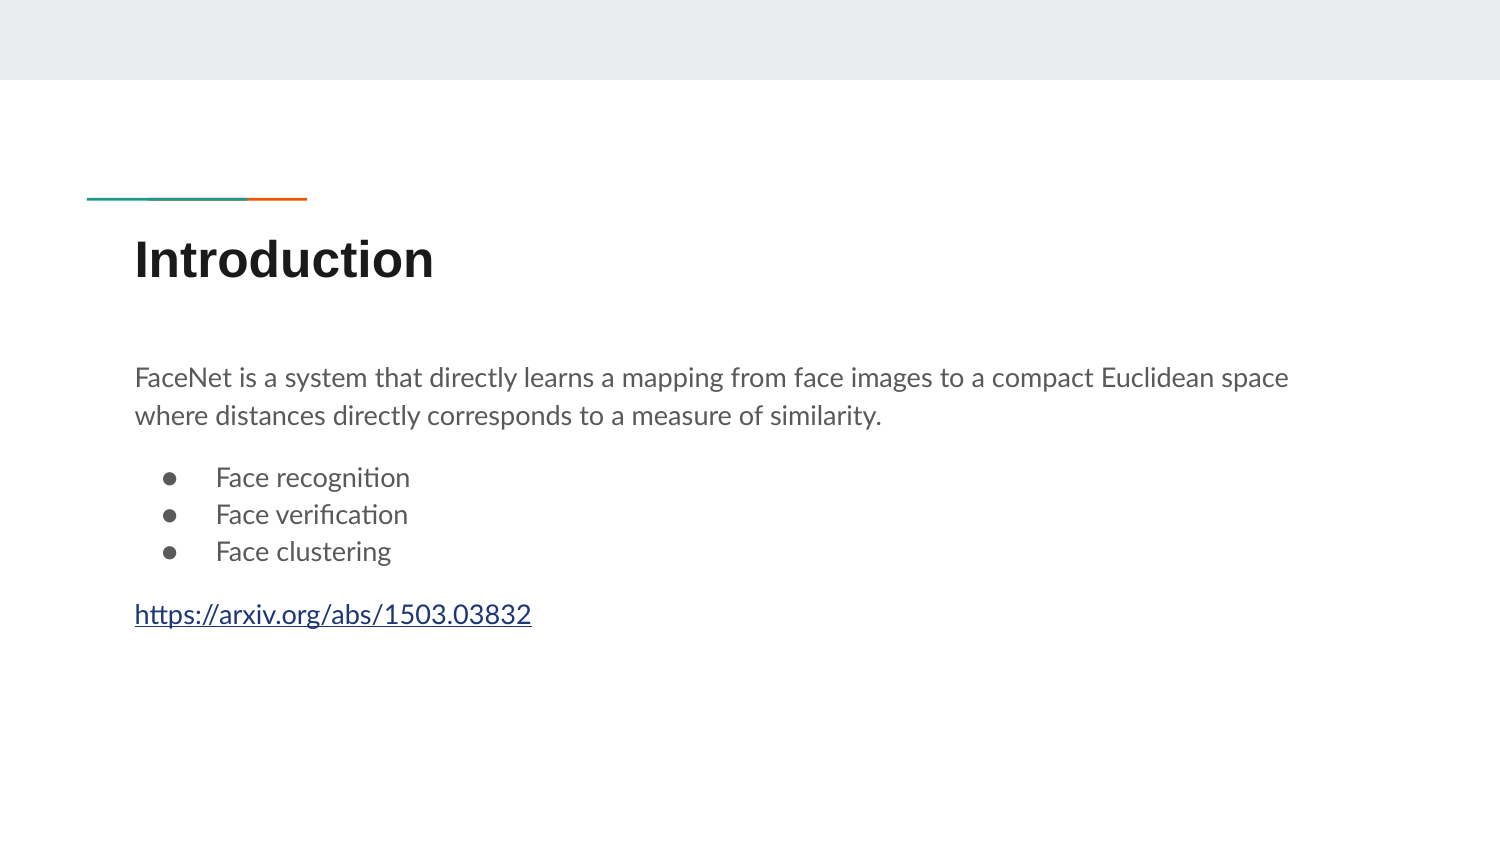

# Introduction
FaceNet is a system that directly learns a mapping from face images to a compact Euclidean space where distances directly corresponds to a measure of similarity.
Face recognition
Face verification
Face clustering
https://arxiv.org/abs/1503.03832